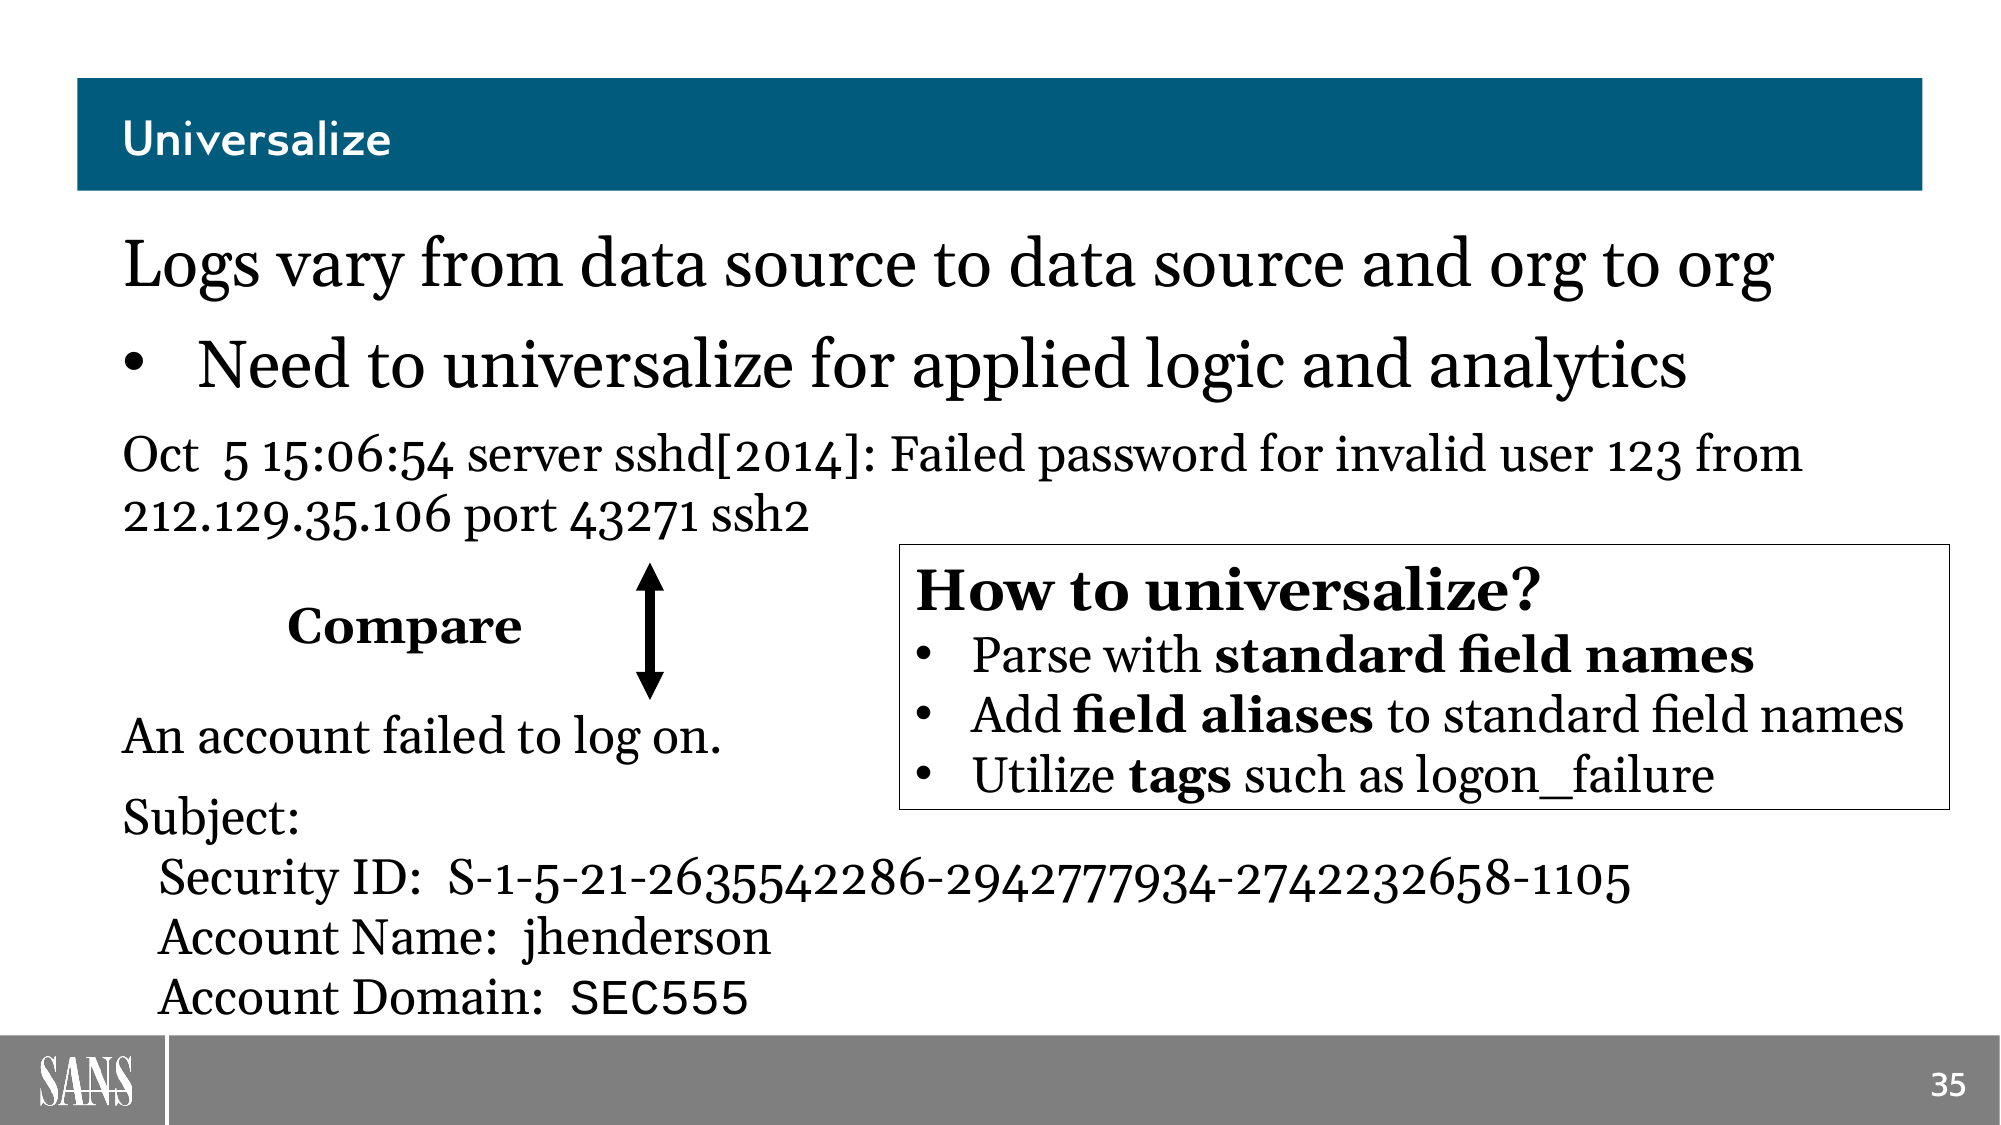

# Universalize
Logs vary from data source to data source and org to org
Need to universalize for applied logic and analytics
Oct  5 15:06:54 server sshd[2014]: Failed password for invalid user 123 from 212.129.35.106 port 43271 ssh2

An account failed to log on.
Subject:
   Security ID:  S-1-5-21-2635542286-2942777934-2742232658-1105
   Account Name:  jhenderson
   Account Domain:  SEC555

How to universalize?
Parse with standard field names
Add field aliases to standard field names
Utilize tags such as logon_failure
Compare